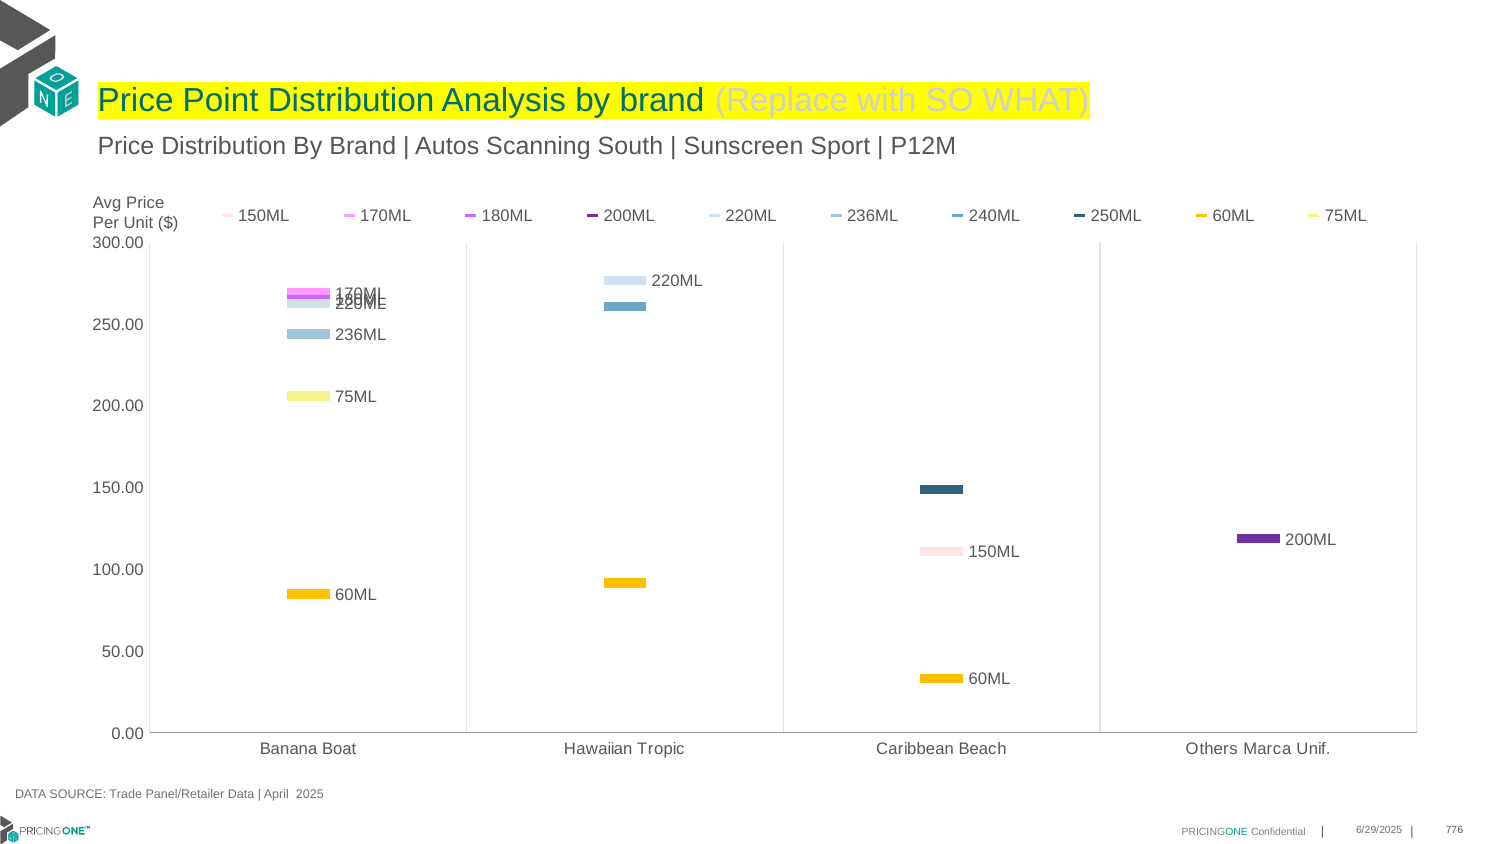

# Price Point Distribution Analysis by brand (Replace with SO WHAT)
Price Distribution By Brand | Autos Scanning South | Sunscreen Sport | P12M

### Chart

| Category | 150ML | 170ML | 180ML | 200ML | 220ML | 236ML | 240ML | 250ML | 60ML | 75ML |
|---|---|---|---|---|---|---|---|---|---|---|
| Banana Boat | None | 268.8794 | 264.8671 | None | 262.4313 | 243.7606 | None | None | 84.8405 | 205.7898 |
| Hawaiian Tropic | None | None | None | None | 276.3946 | None | 260.4956 | None | 91.4844 | None |
| Caribbean Beach | 110.6711 | None | None | None | None | None | None | 148.6093 | 33.1665 | None |
| Others Marca Unif. | None | None | None | 118.6703 | None | None | None | None | None | None |
Avg Price
Per Unit ($)
DATA SOURCE: Trade Panel/Retailer Data | April  2025
6/29/2025
776